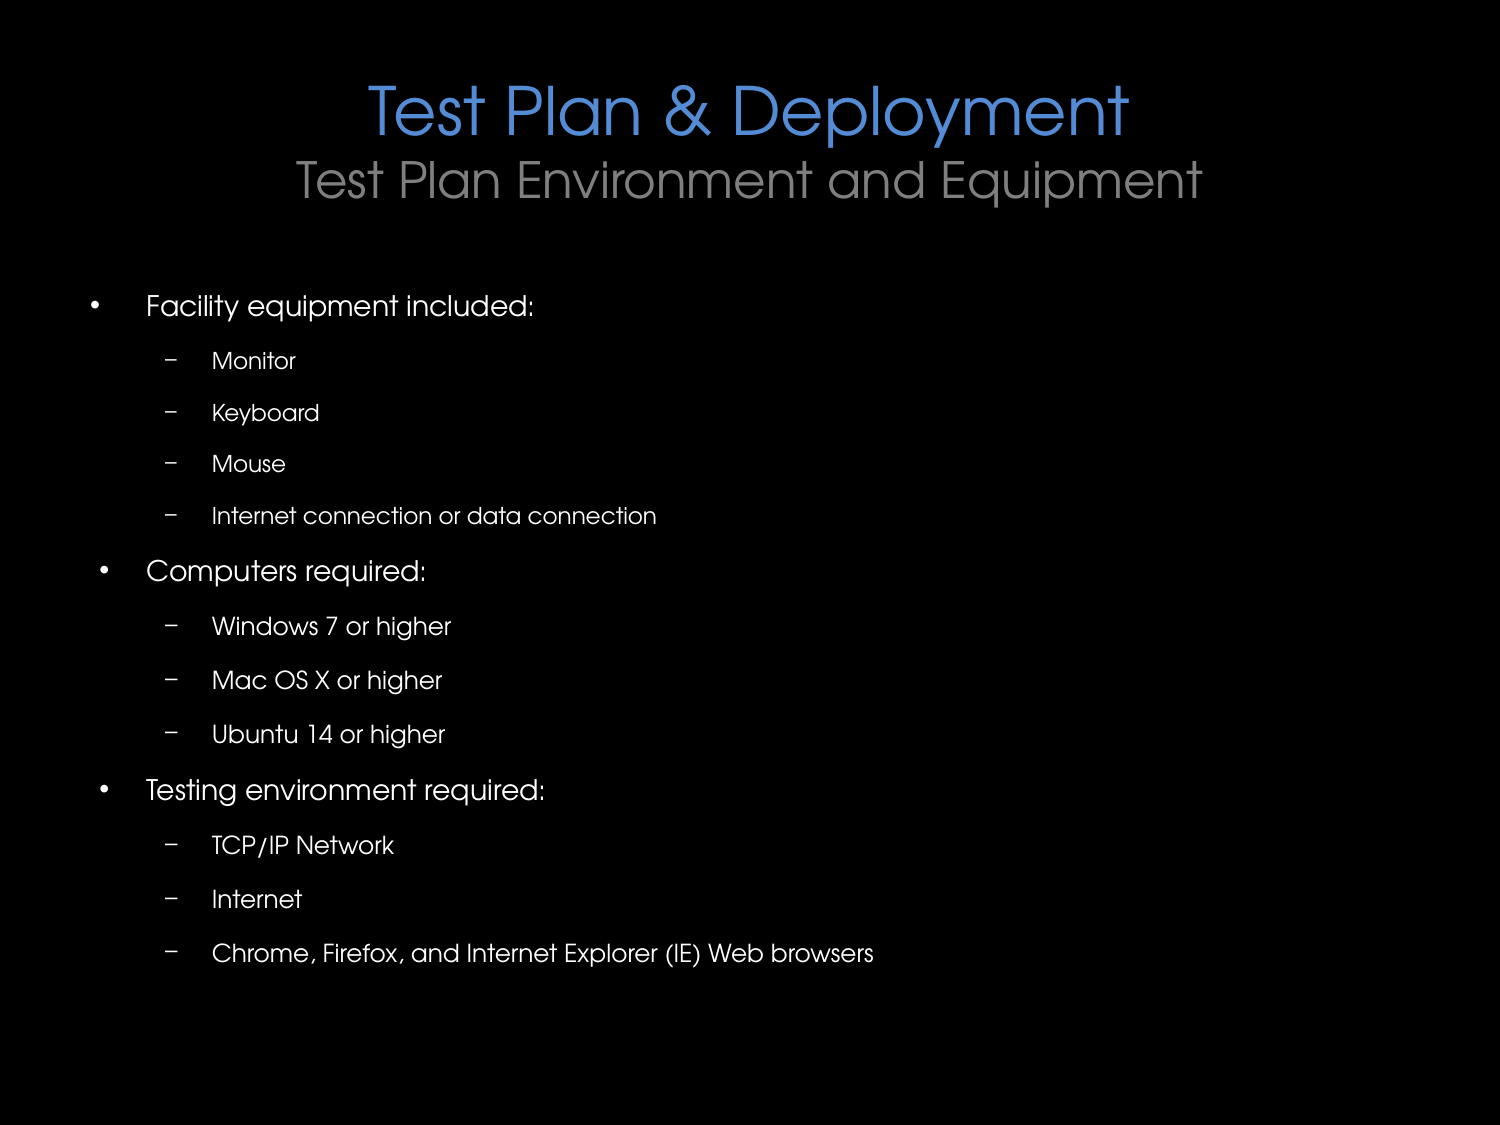

# Test Plan & Deployment Test Plan Environment and Equipment
Facility equipment included:
Monitor
Keyboard
Mouse
Internet connection or data connection
Computers required:
Windows 7 or higher
Mac OS X or higher
Ubuntu 14 or higher
Testing environment required:
TCP/IP Network
Internet
Chrome, Firefox, and Internet Explorer (IE) Web browsers